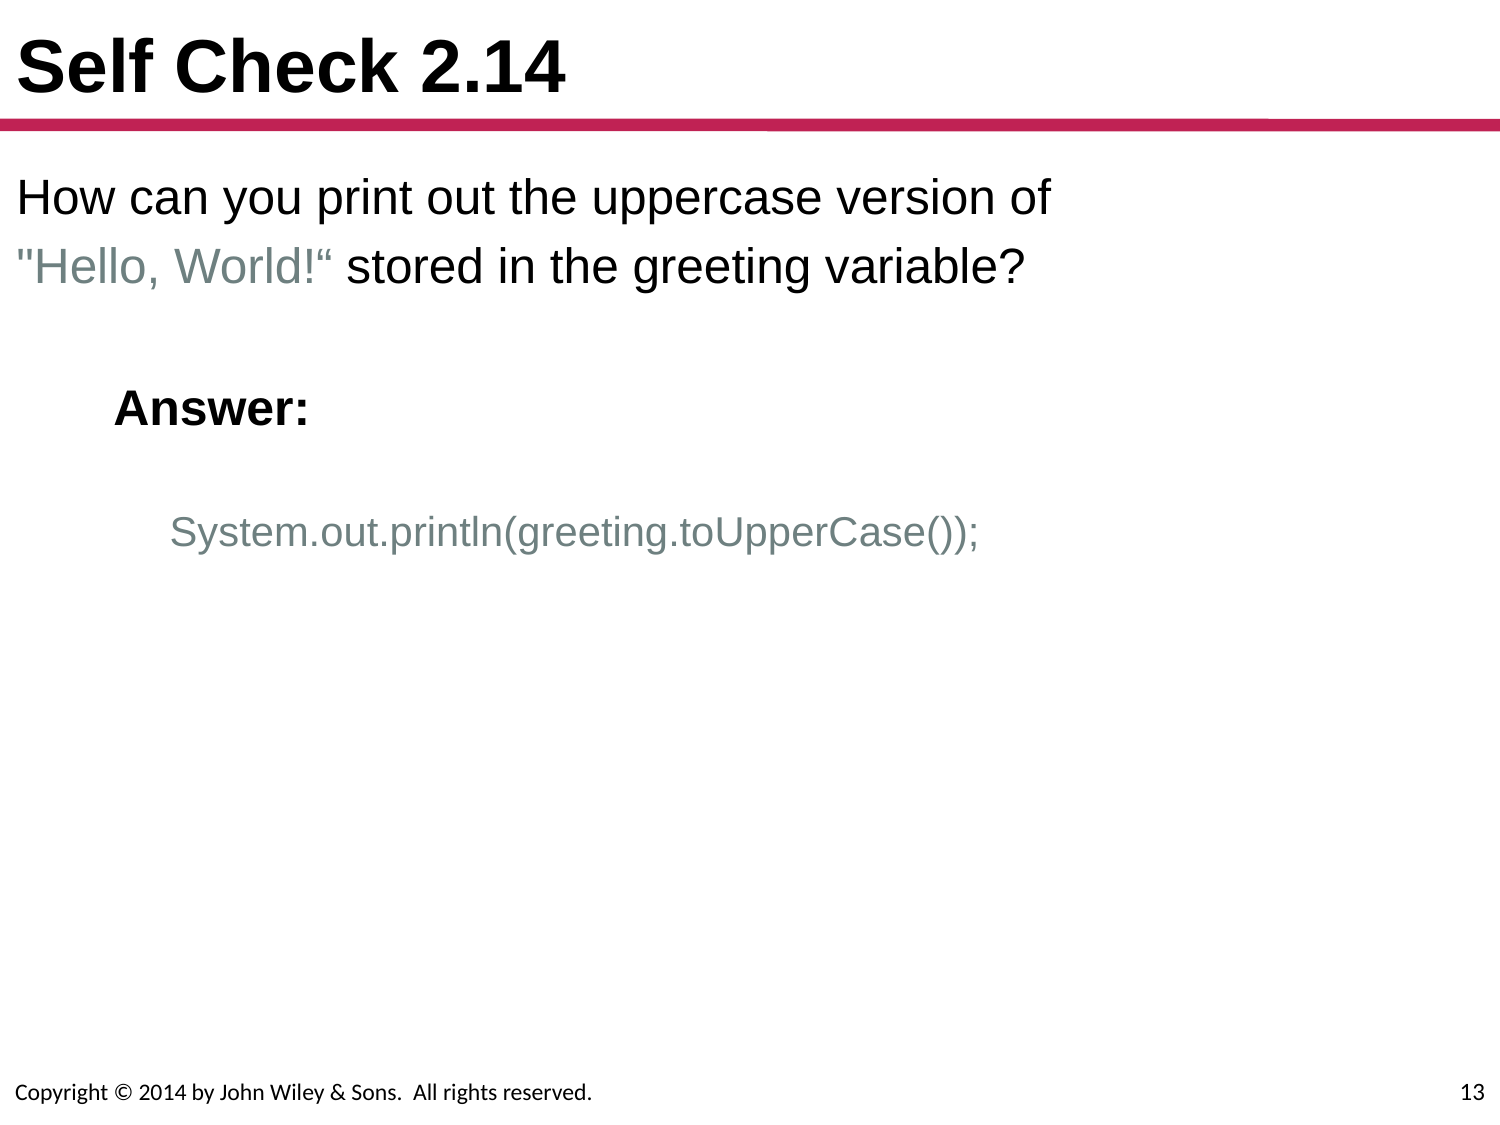

# Self Check 2.14
How can you print out the uppercase version of
"Hello, World!“ stored in the greeting variable?
Answer:
System.out.println(greeting.toUpperCase());